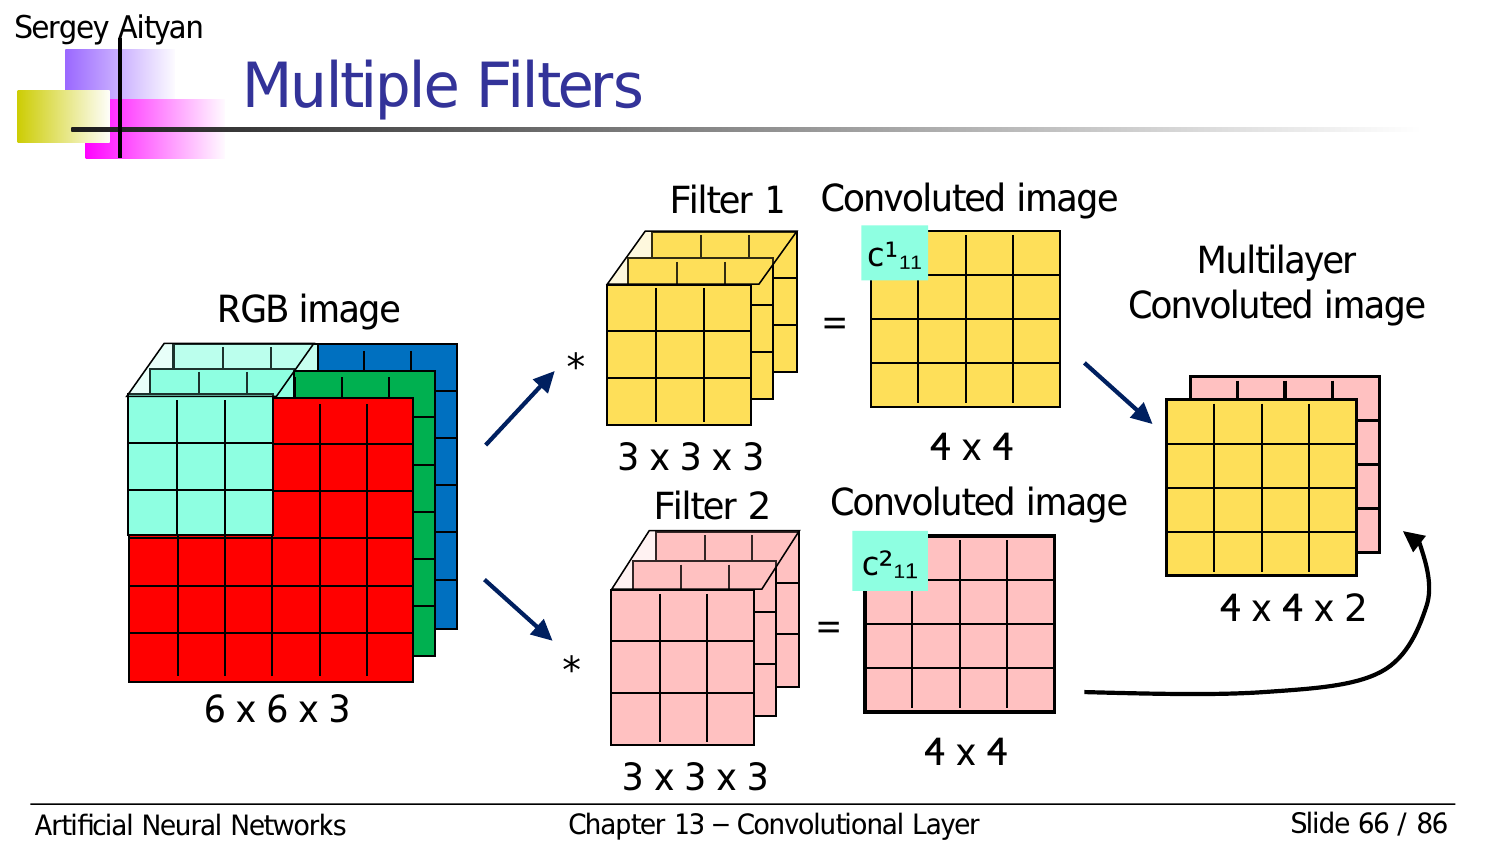

# Multiple Filters
Convoluted image

4 x 4
Filter 1

3 x 3 x 3
c¹₁₁
Multilayer Convoluted image
RGB image

6 x 6 x 3
=
*

Convoluted image

4 x 4
Filter 2

3 x 3 x 3
c²₁₁

4 x 4 x 2
=
*